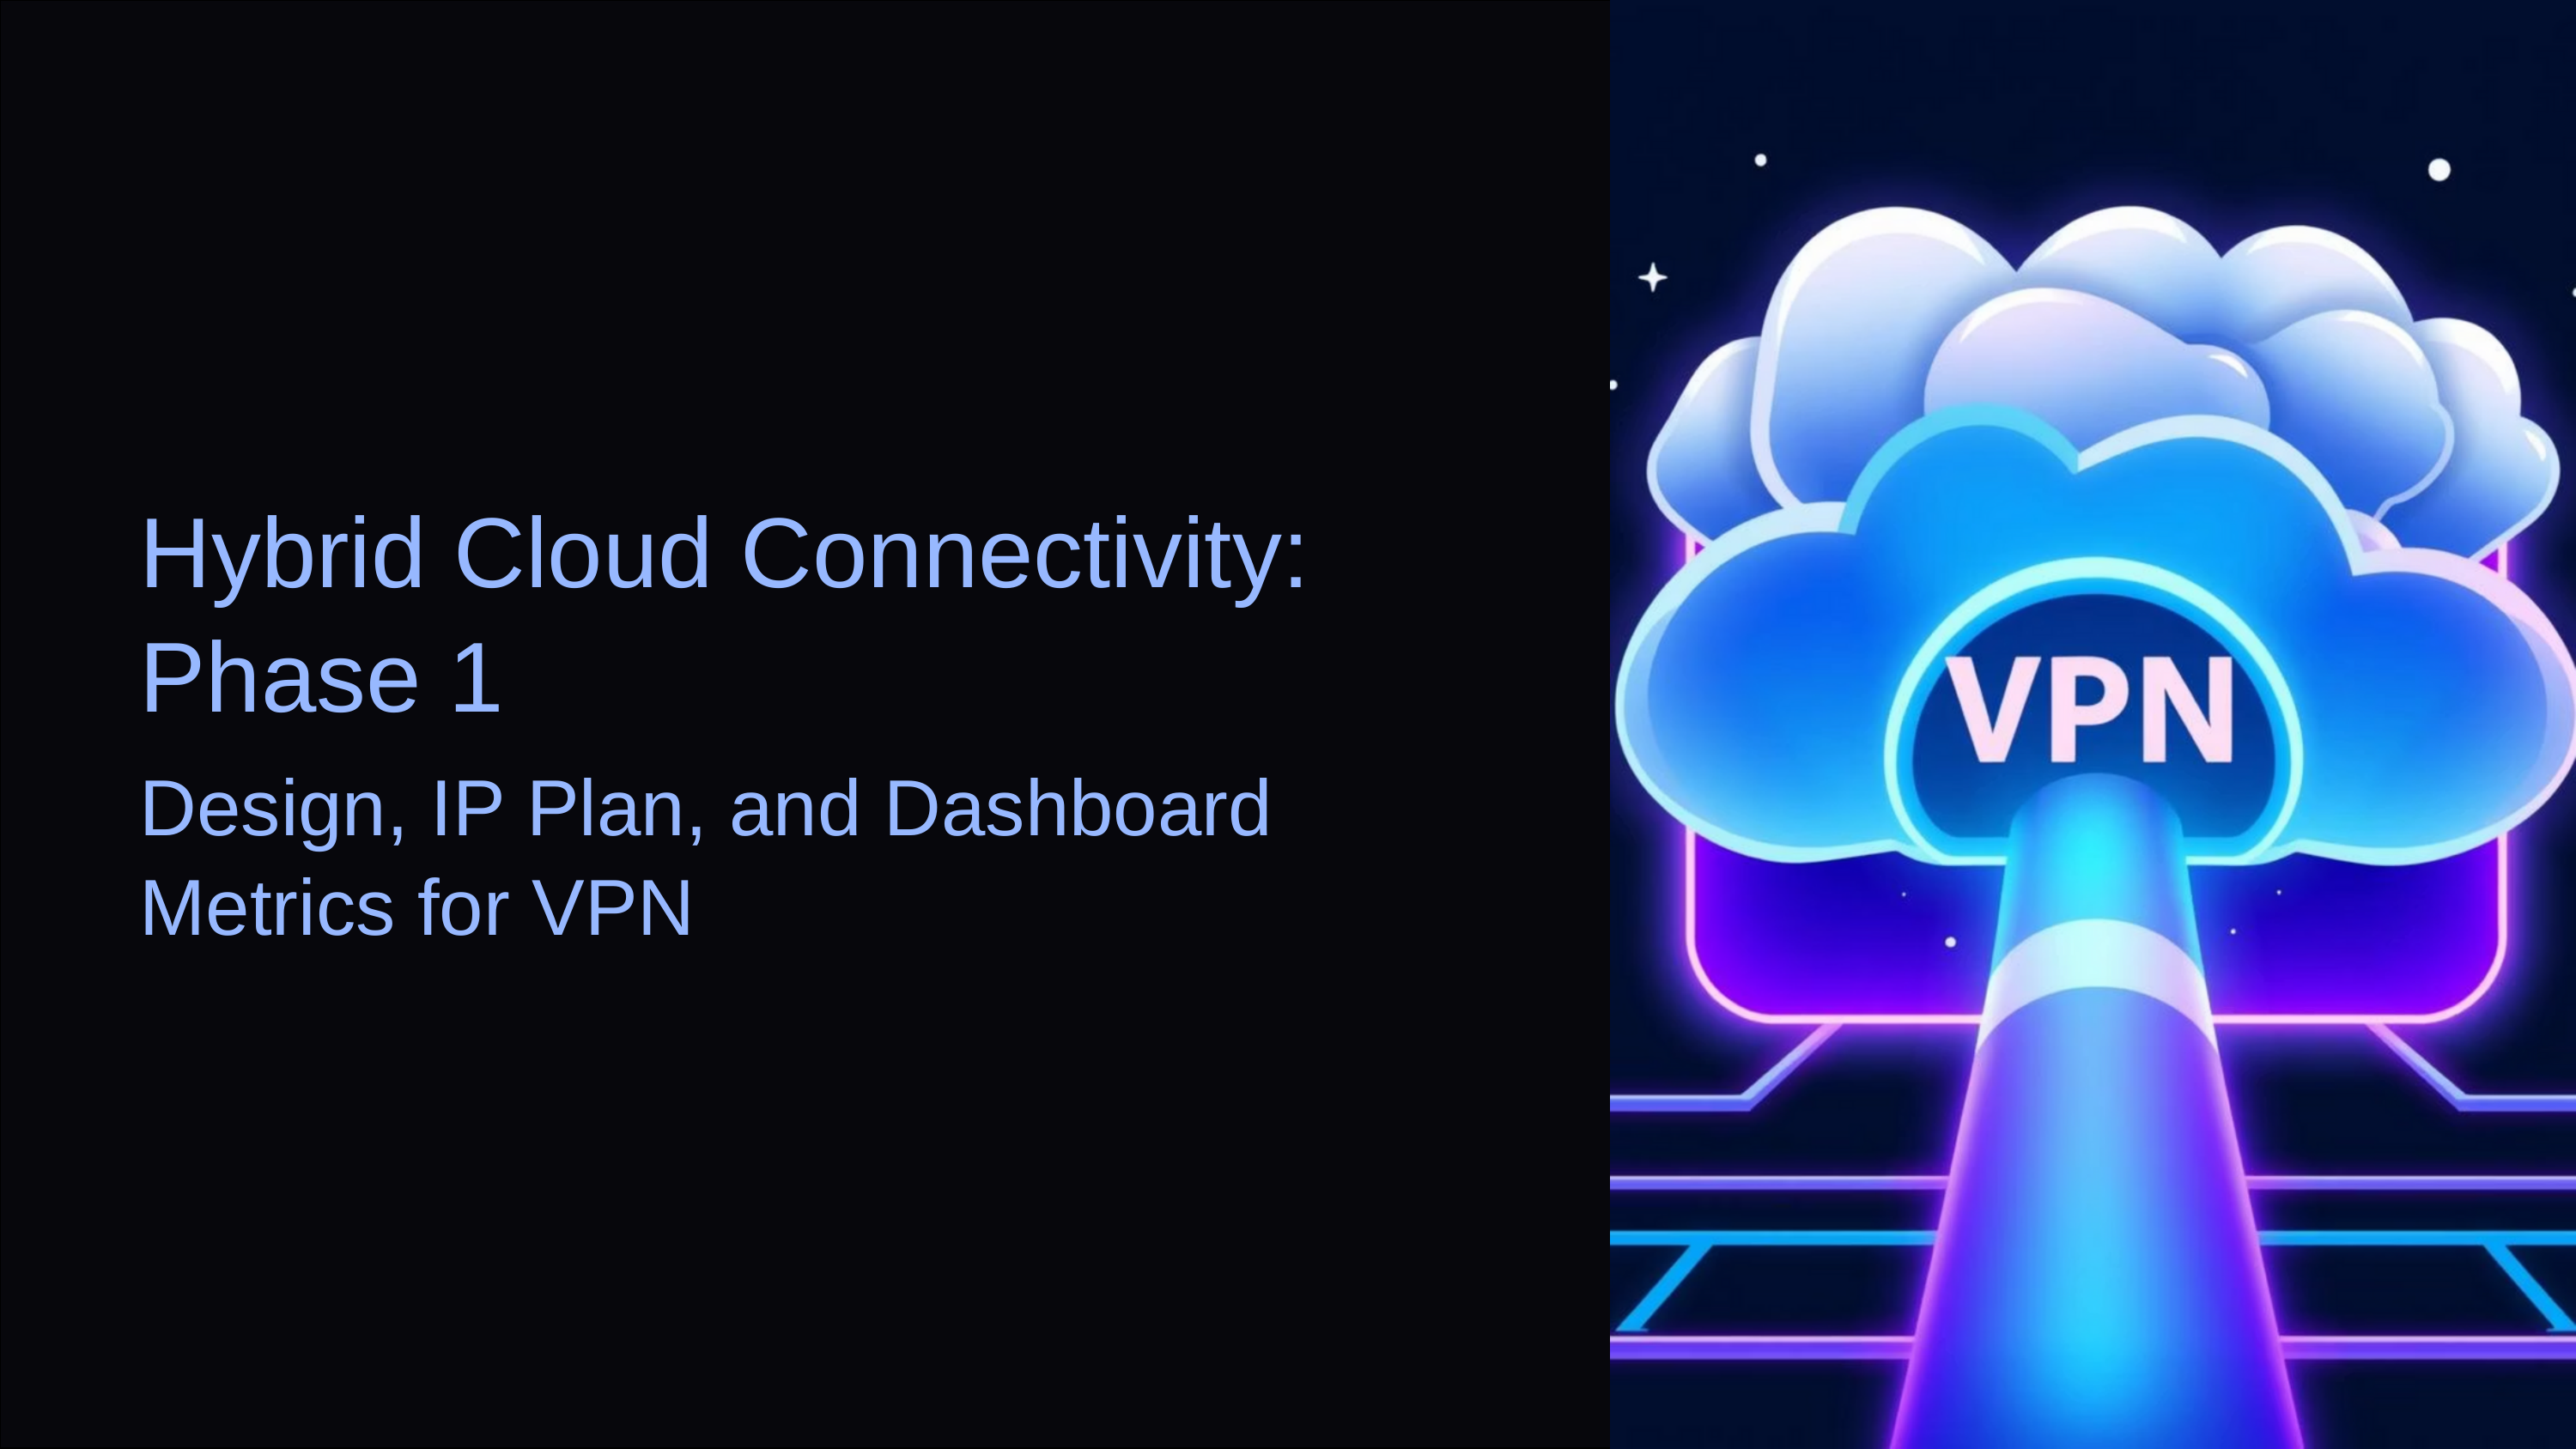

Hybrid Cloud Connectivity: Phase 1
Design, IP Plan, and Dashboard Metrics for VPN